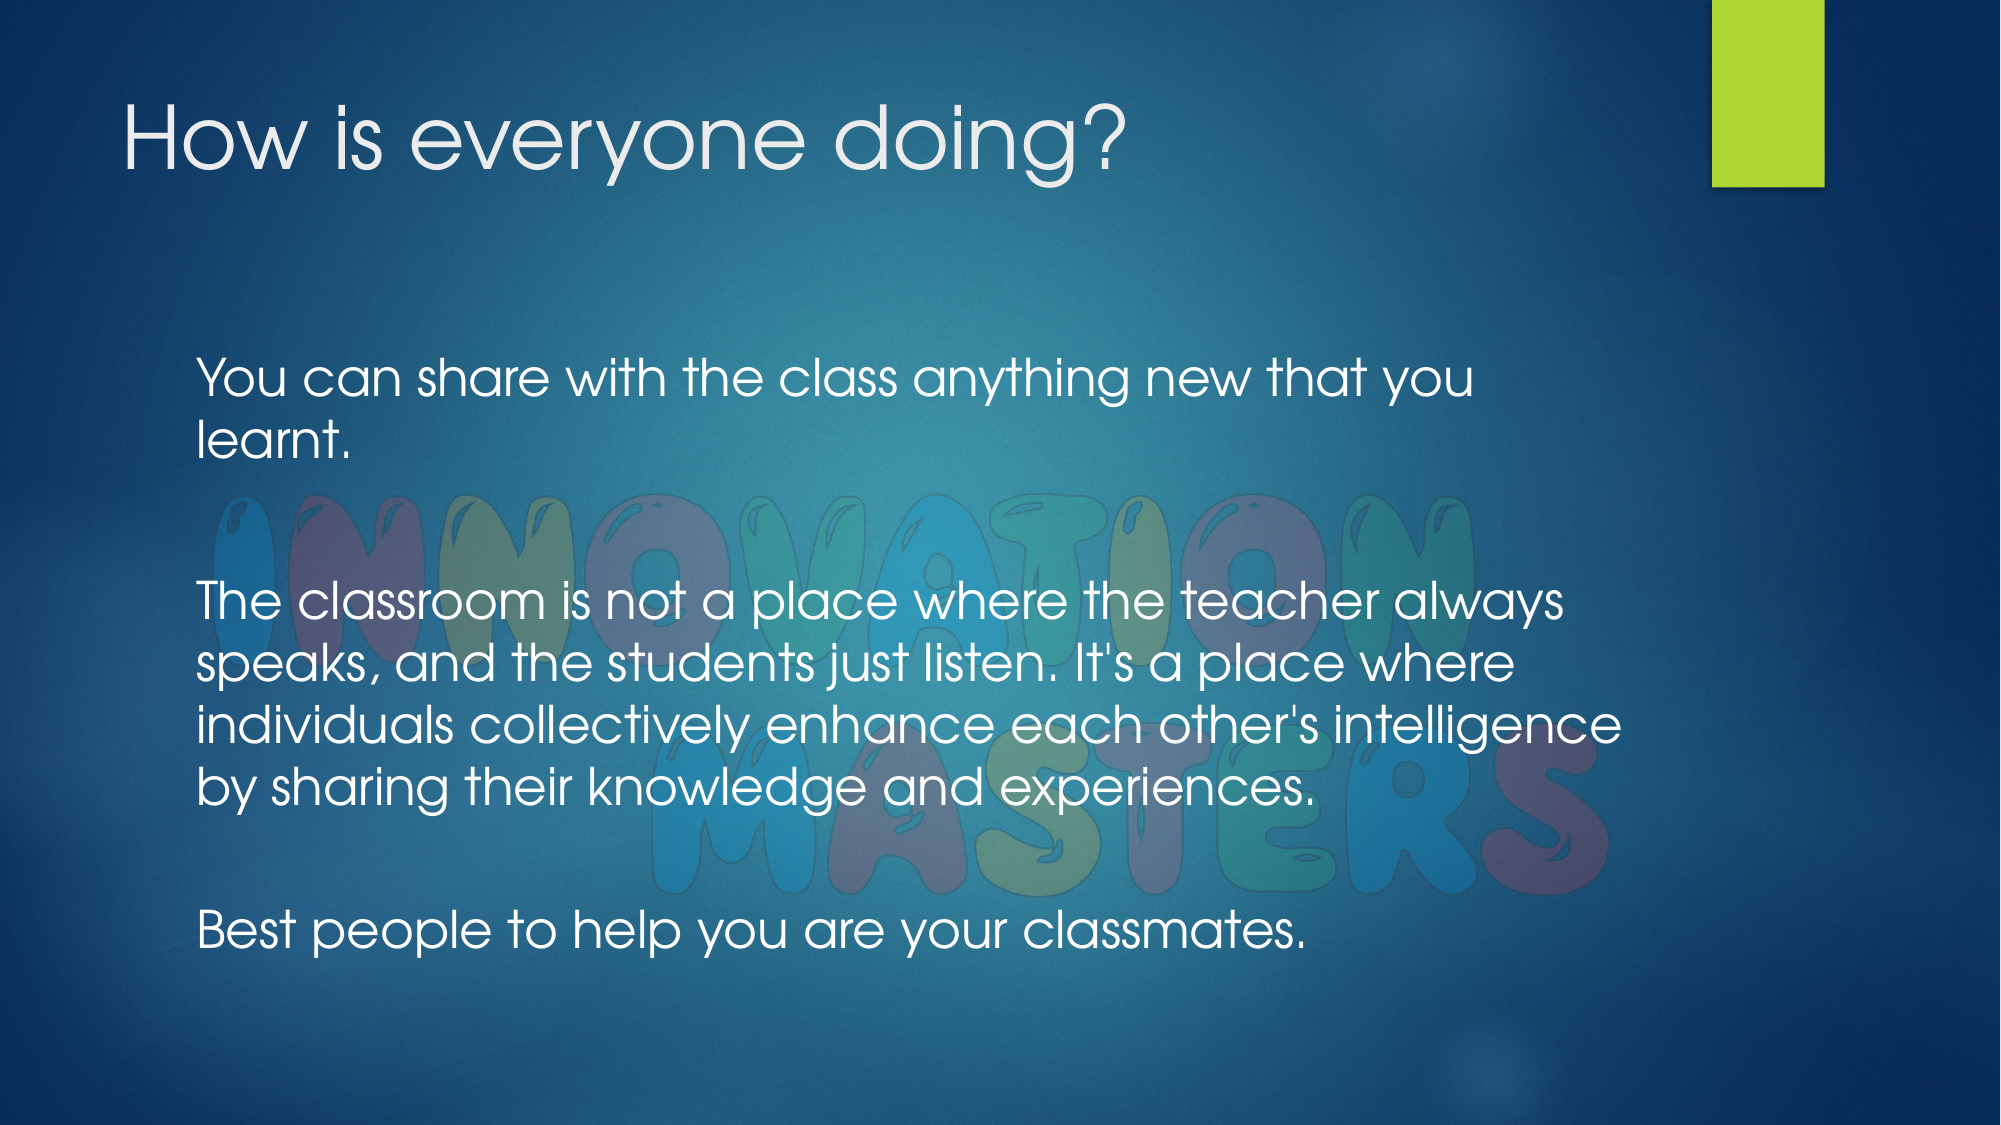

# How is everyone doing?
You can share with the class anything new that you learnt.

The classroom is not a place where the teacher always speaks, and the students just listen. It's a place where individuals collectively enhance each other's intelligence by sharing their knowledge and experiences.
Best people to help you are your classmates.